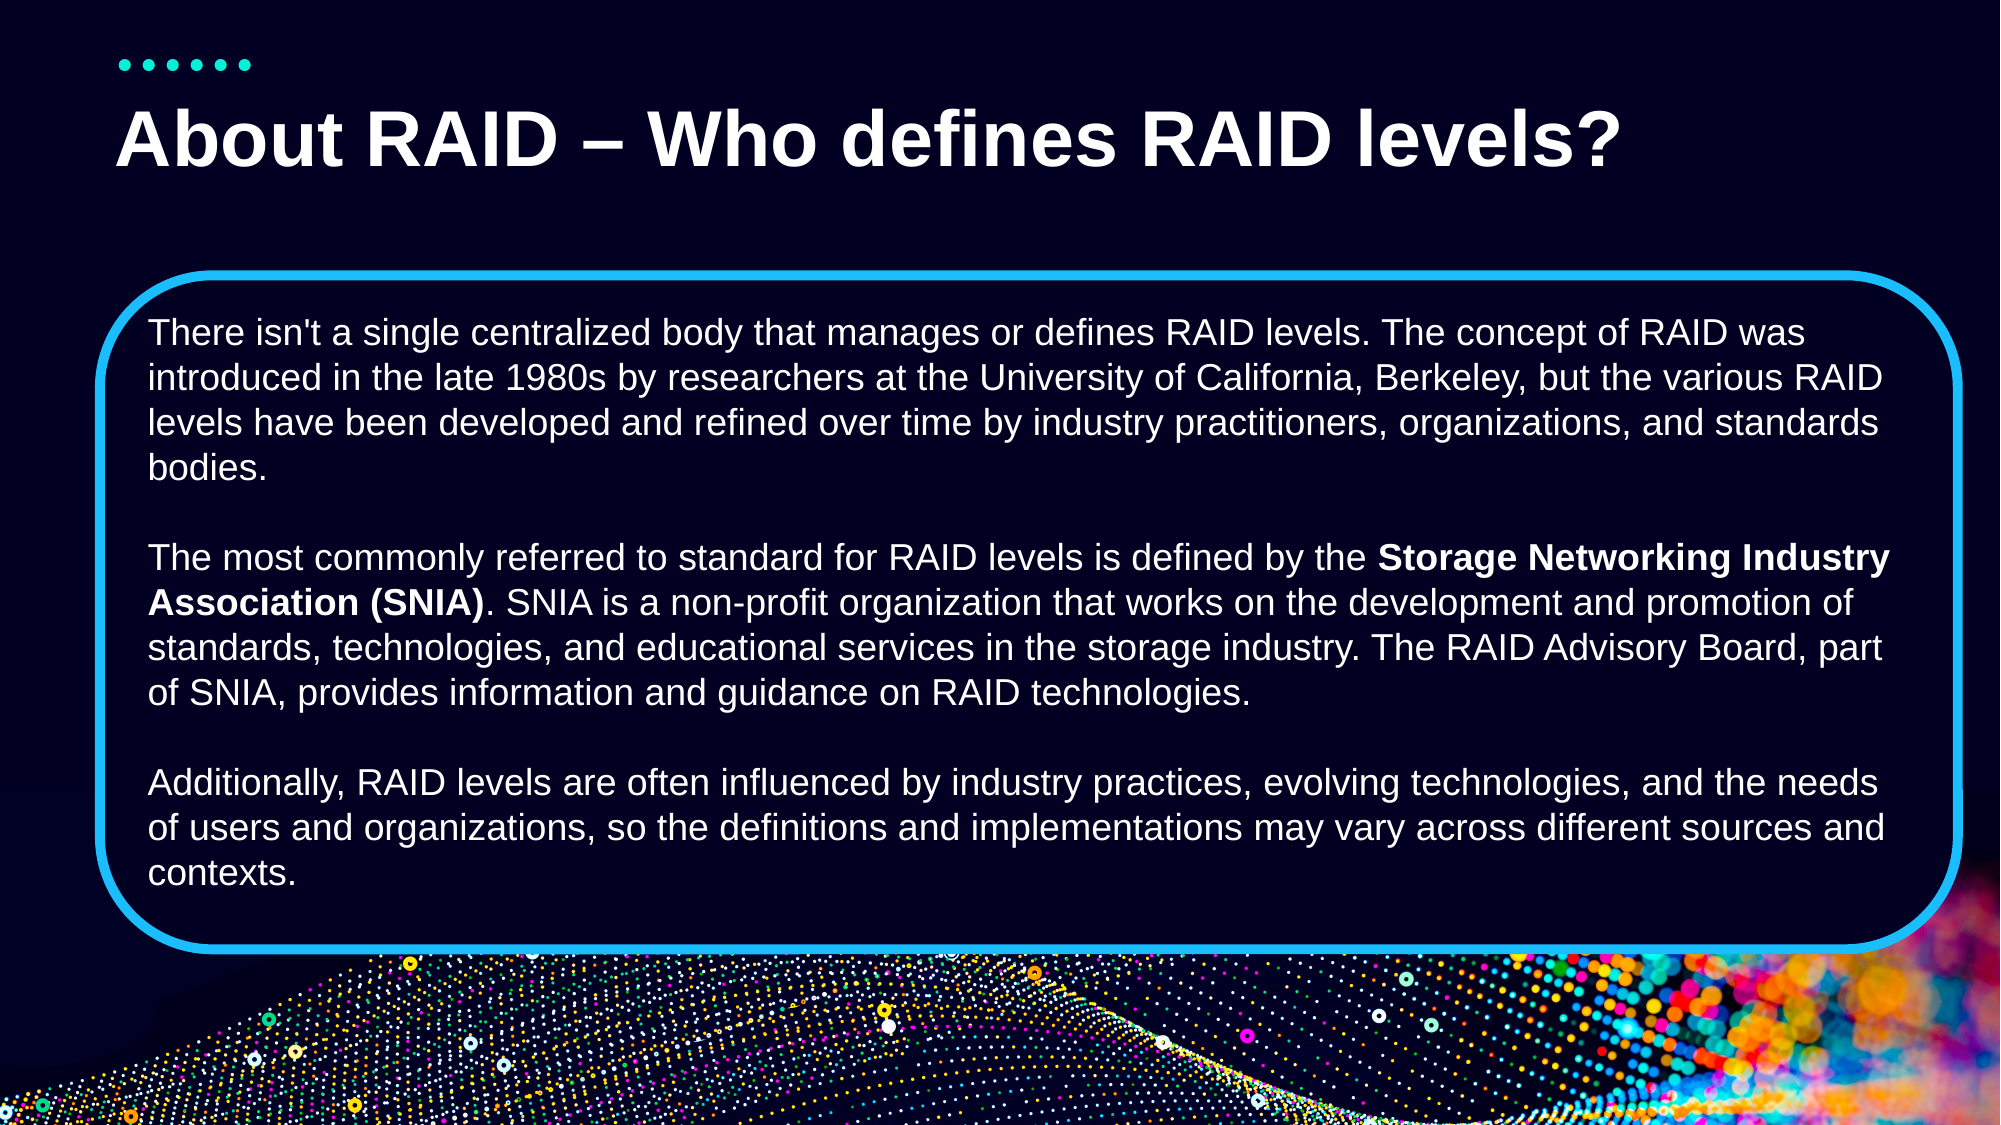

# About RAID – Who defines RAID levels?
There isn't a single centralized body that manages or defines RAID levels. The concept of RAID was introduced in the late 1980s by researchers at the University of California, Berkeley, but the various RAID levels have been developed and refined over time by industry practitioners, organizations, and standards bodies.

The most commonly referred to standard for RAID levels is defined by the Storage Networking Industry Association (SNIA). SNIA is a non-profit organization that works on the development and promotion of standards, technologies, and educational services in the storage industry. The RAID Advisory Board, part of SNIA, provides information and guidance on RAID technologies.

Additionally, RAID levels are often influenced by industry practices, evolving technologies, and the needs of users and organizations, so the definitions and implementations may vary across different sources and contexts.